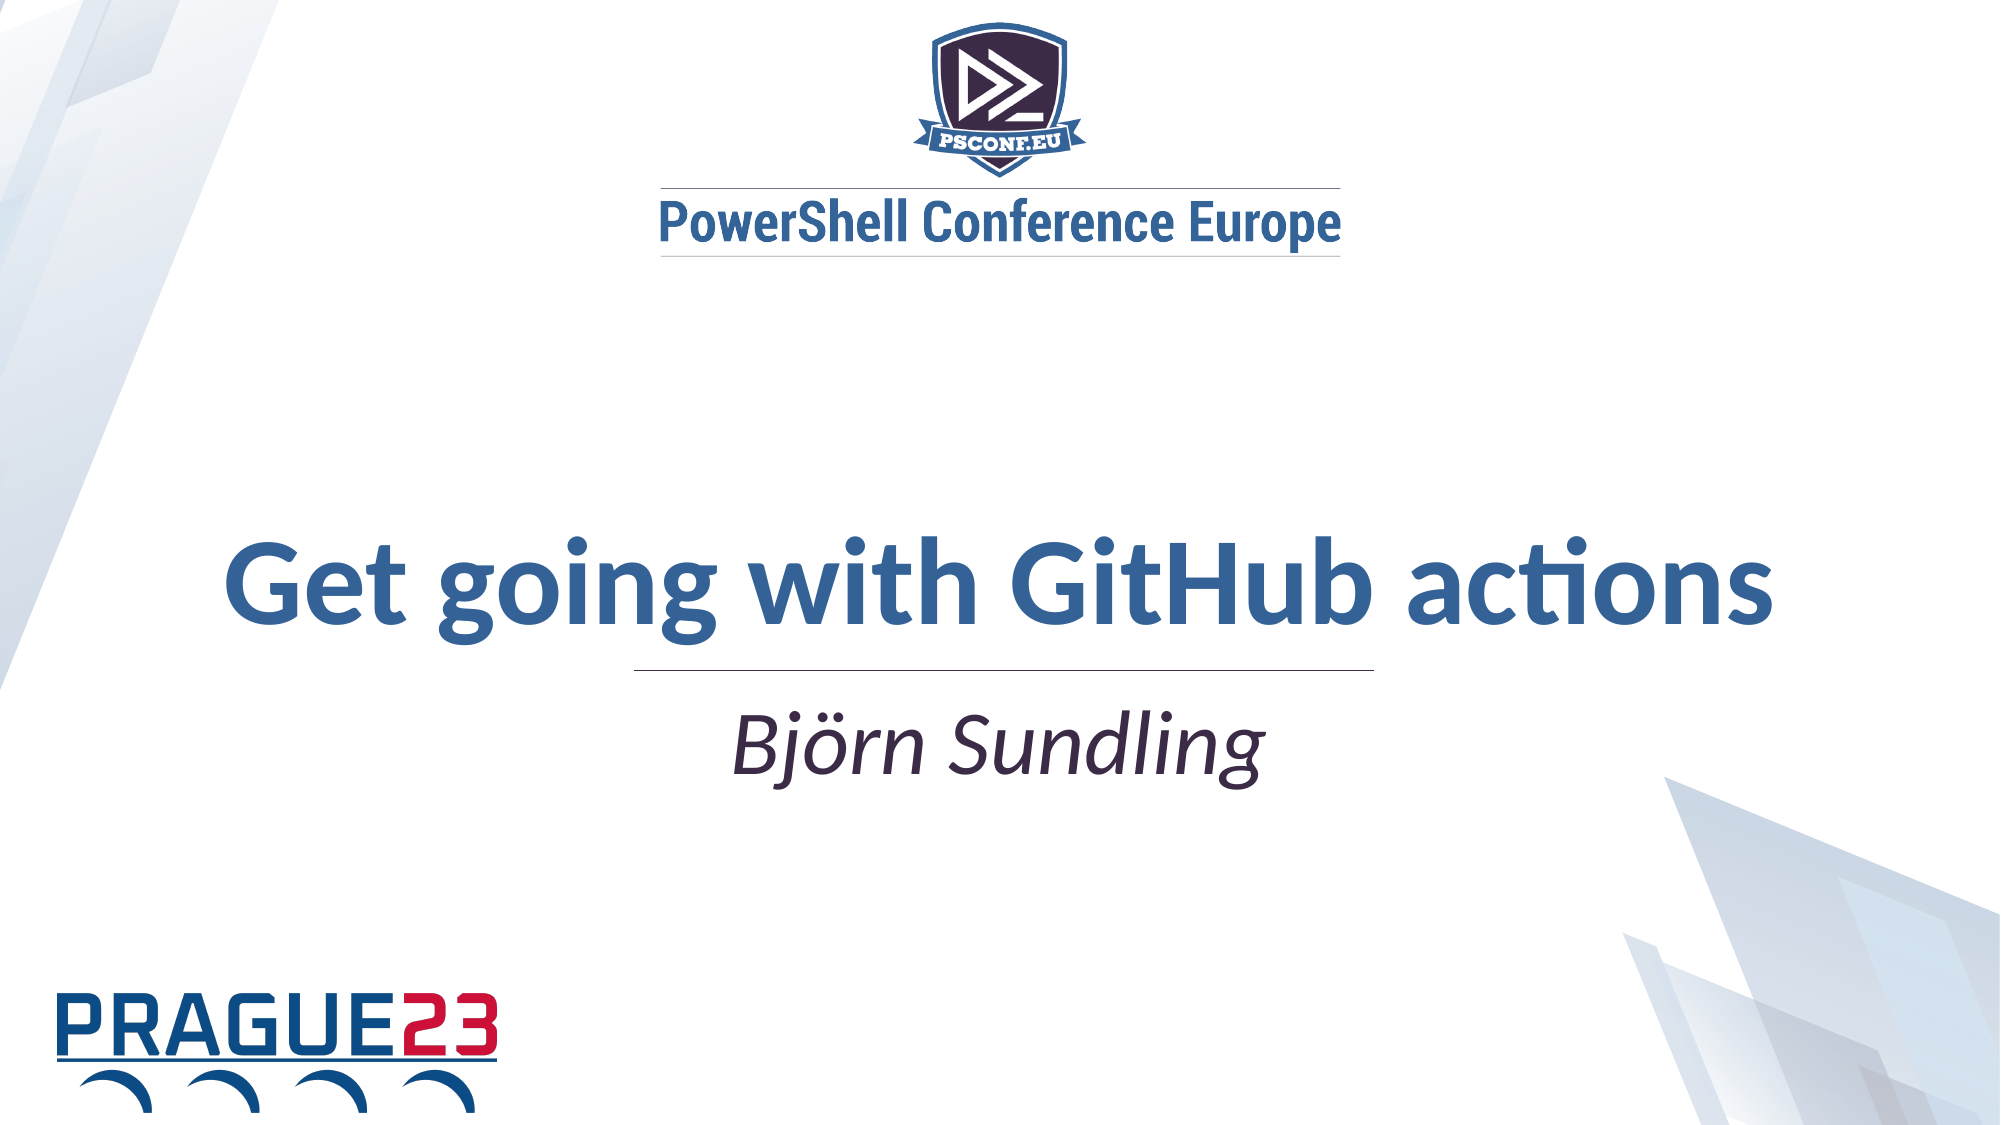

Get going with GitHub actions
Björn Sundling